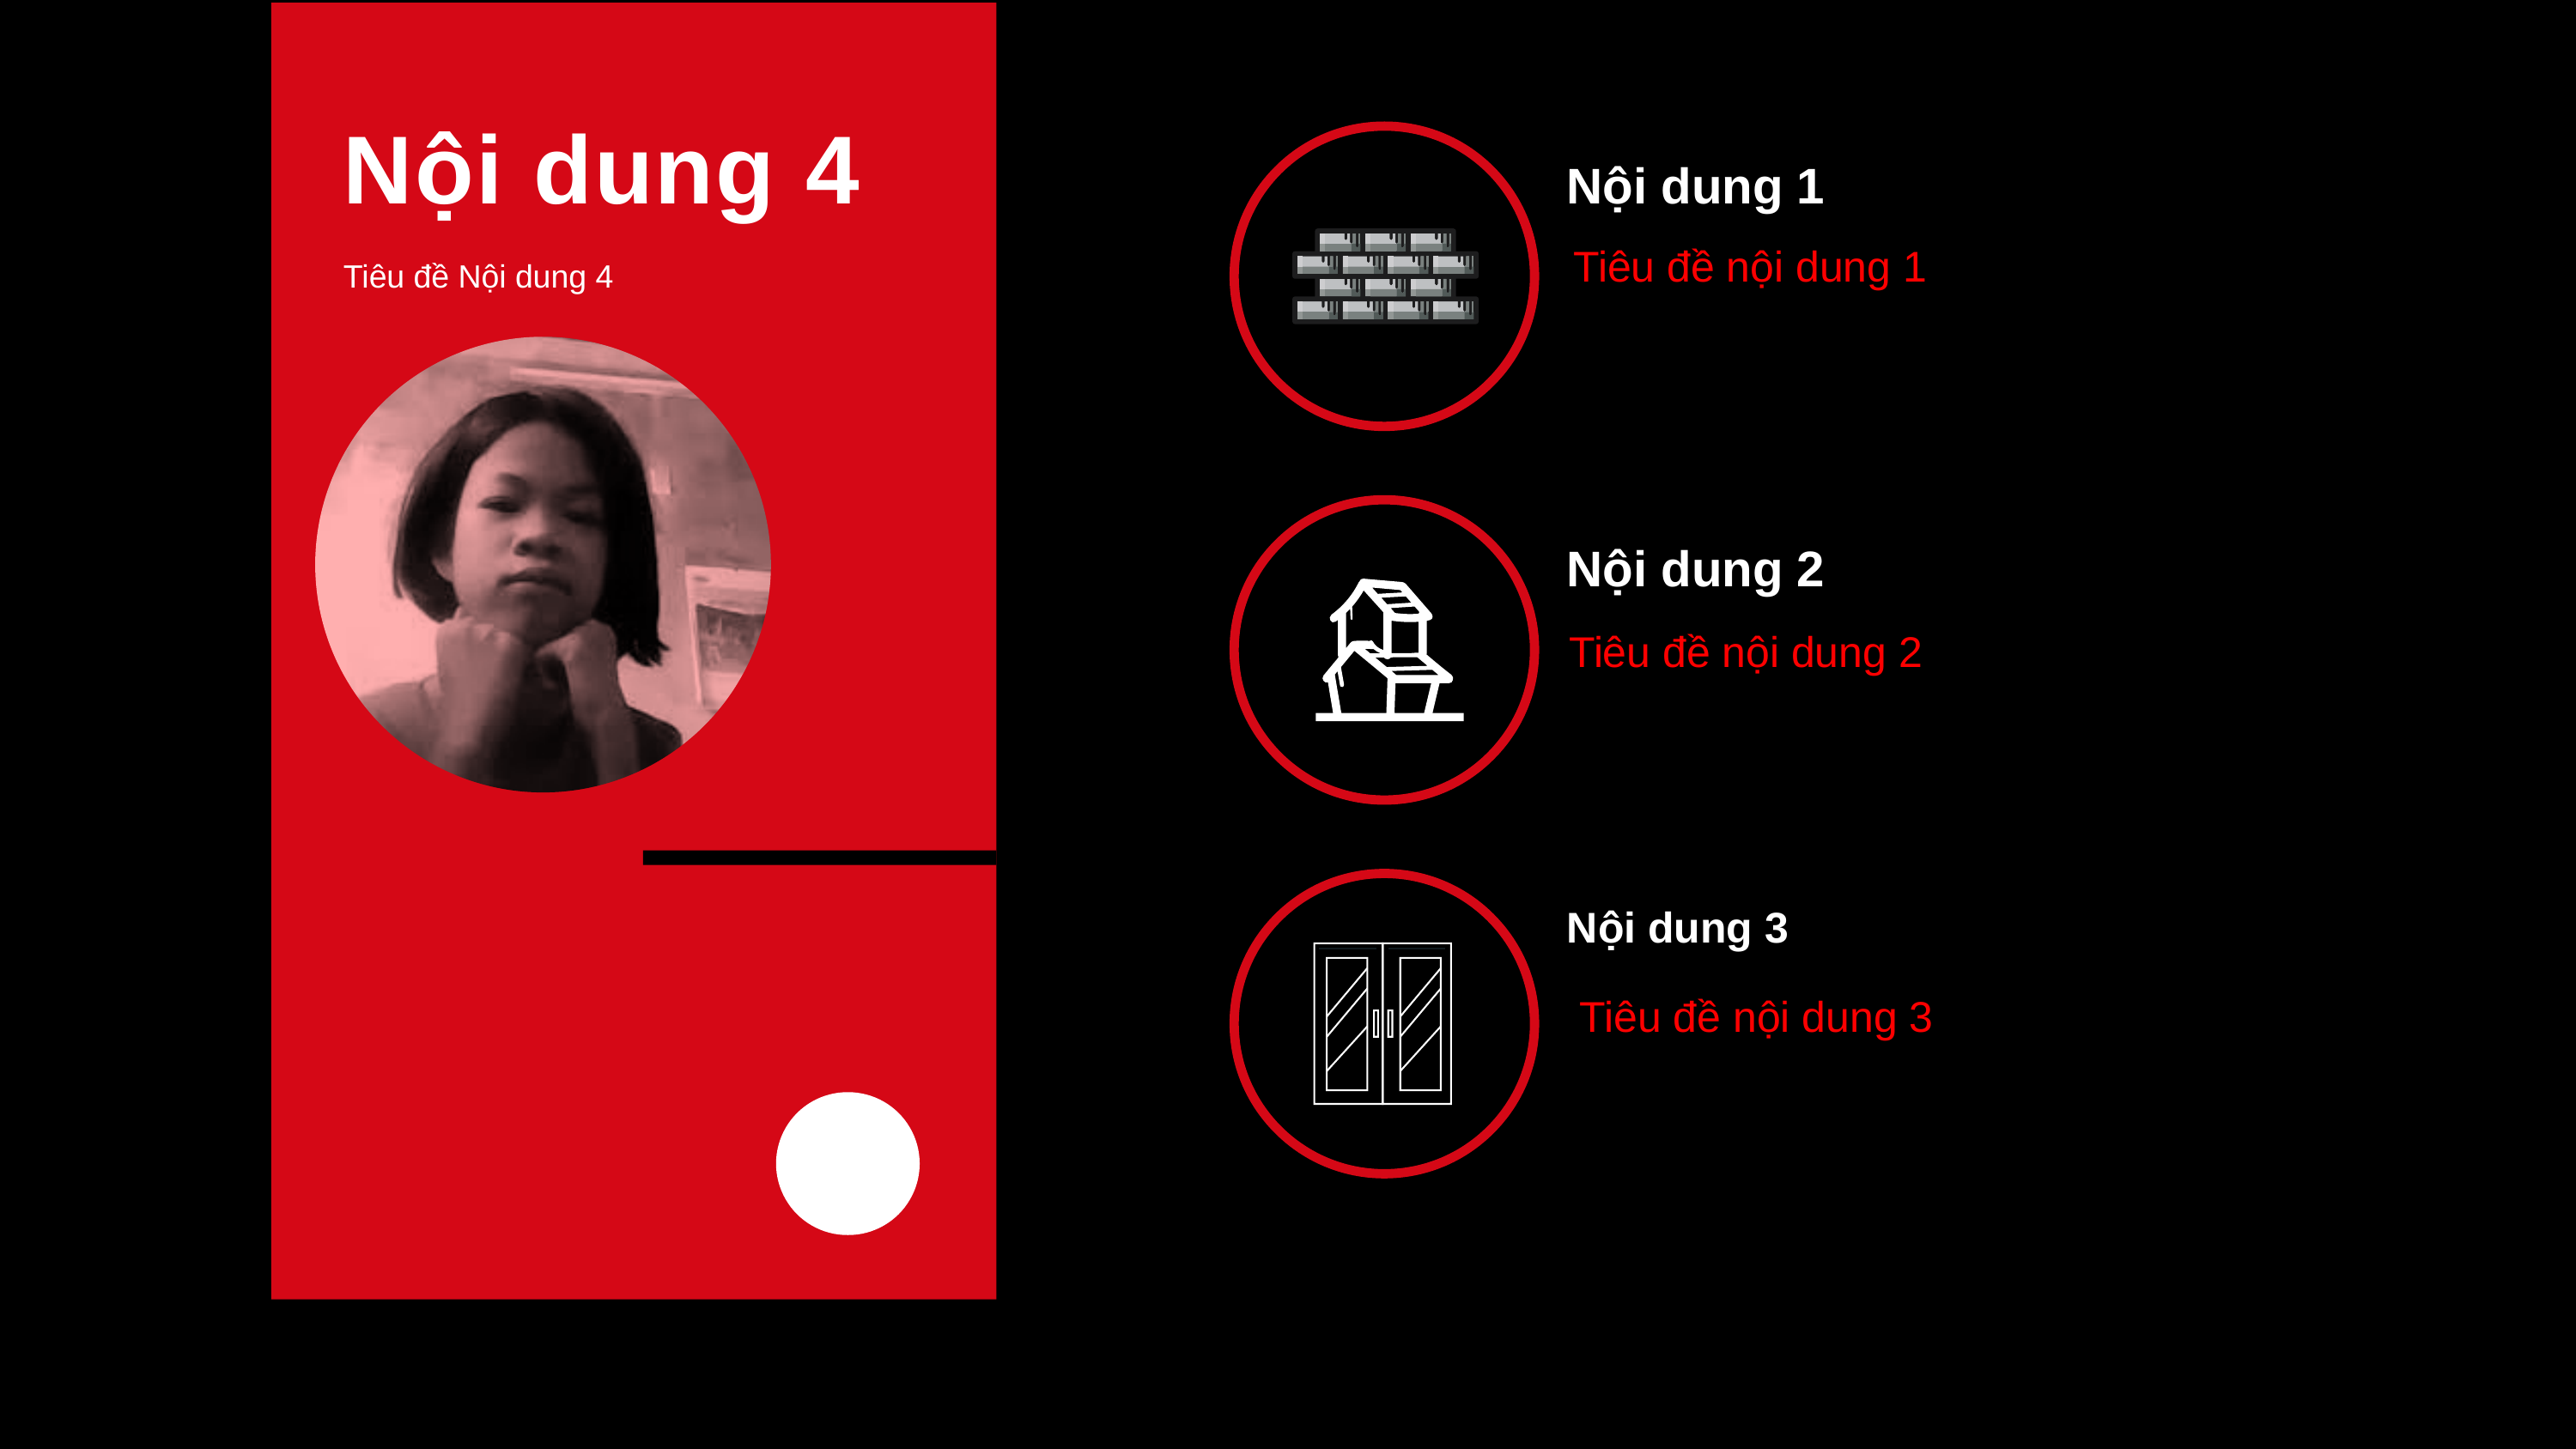

Nội dung 1

Tiêu đề nội dung 1
Nội dung 4
Tiêu đề Nội dung 4

Nội dung 2

Tiêu đề nội dung 2

Nội dung 3

Tiêu đề nội dung 3

Group Name